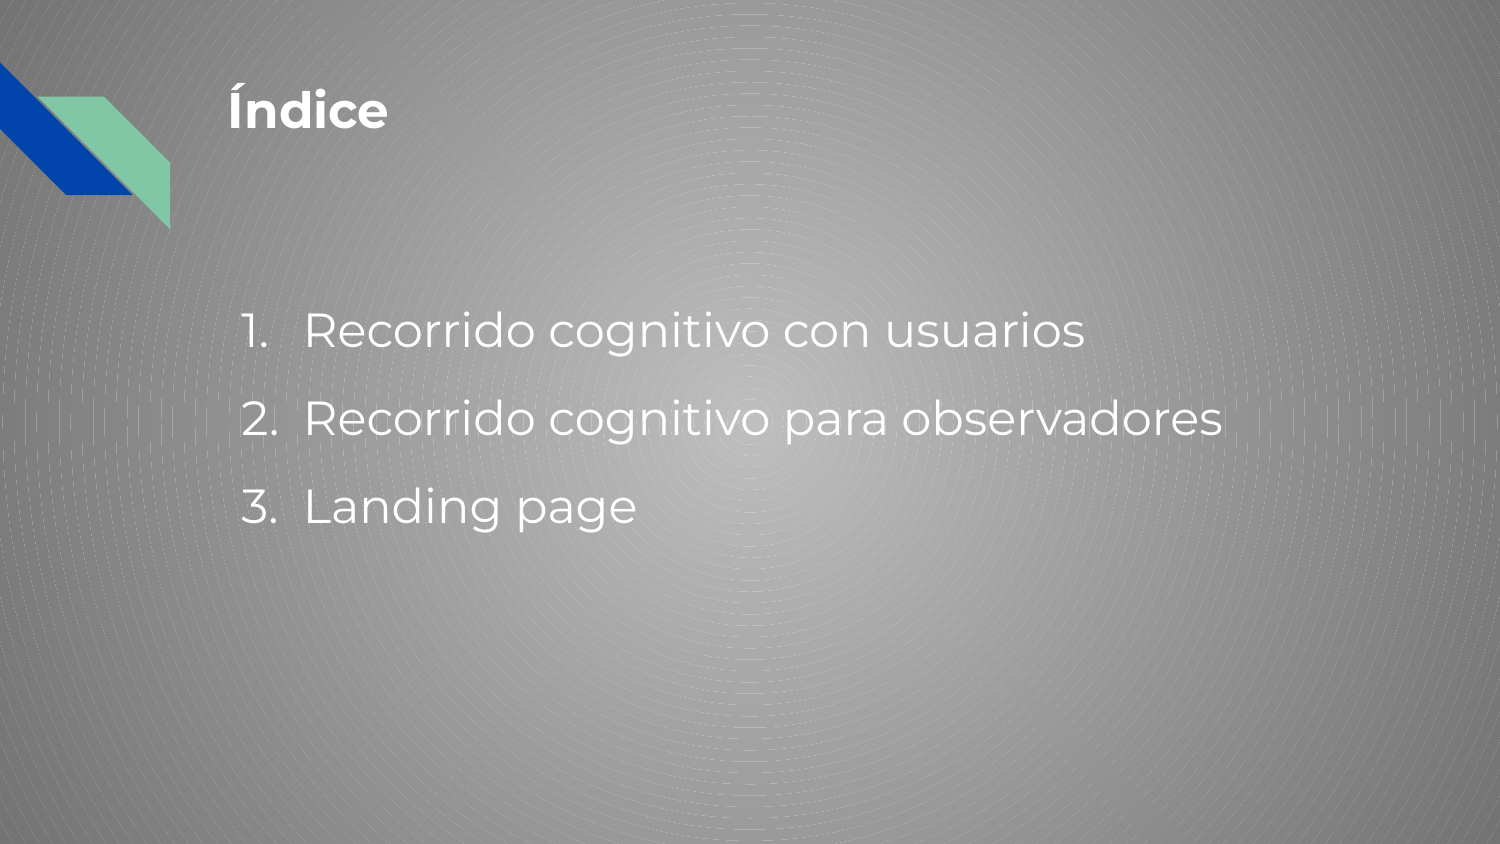

# Índice
Recorrido cognitivo con usuarios
Recorrido cognitivo para observadores
Landing page